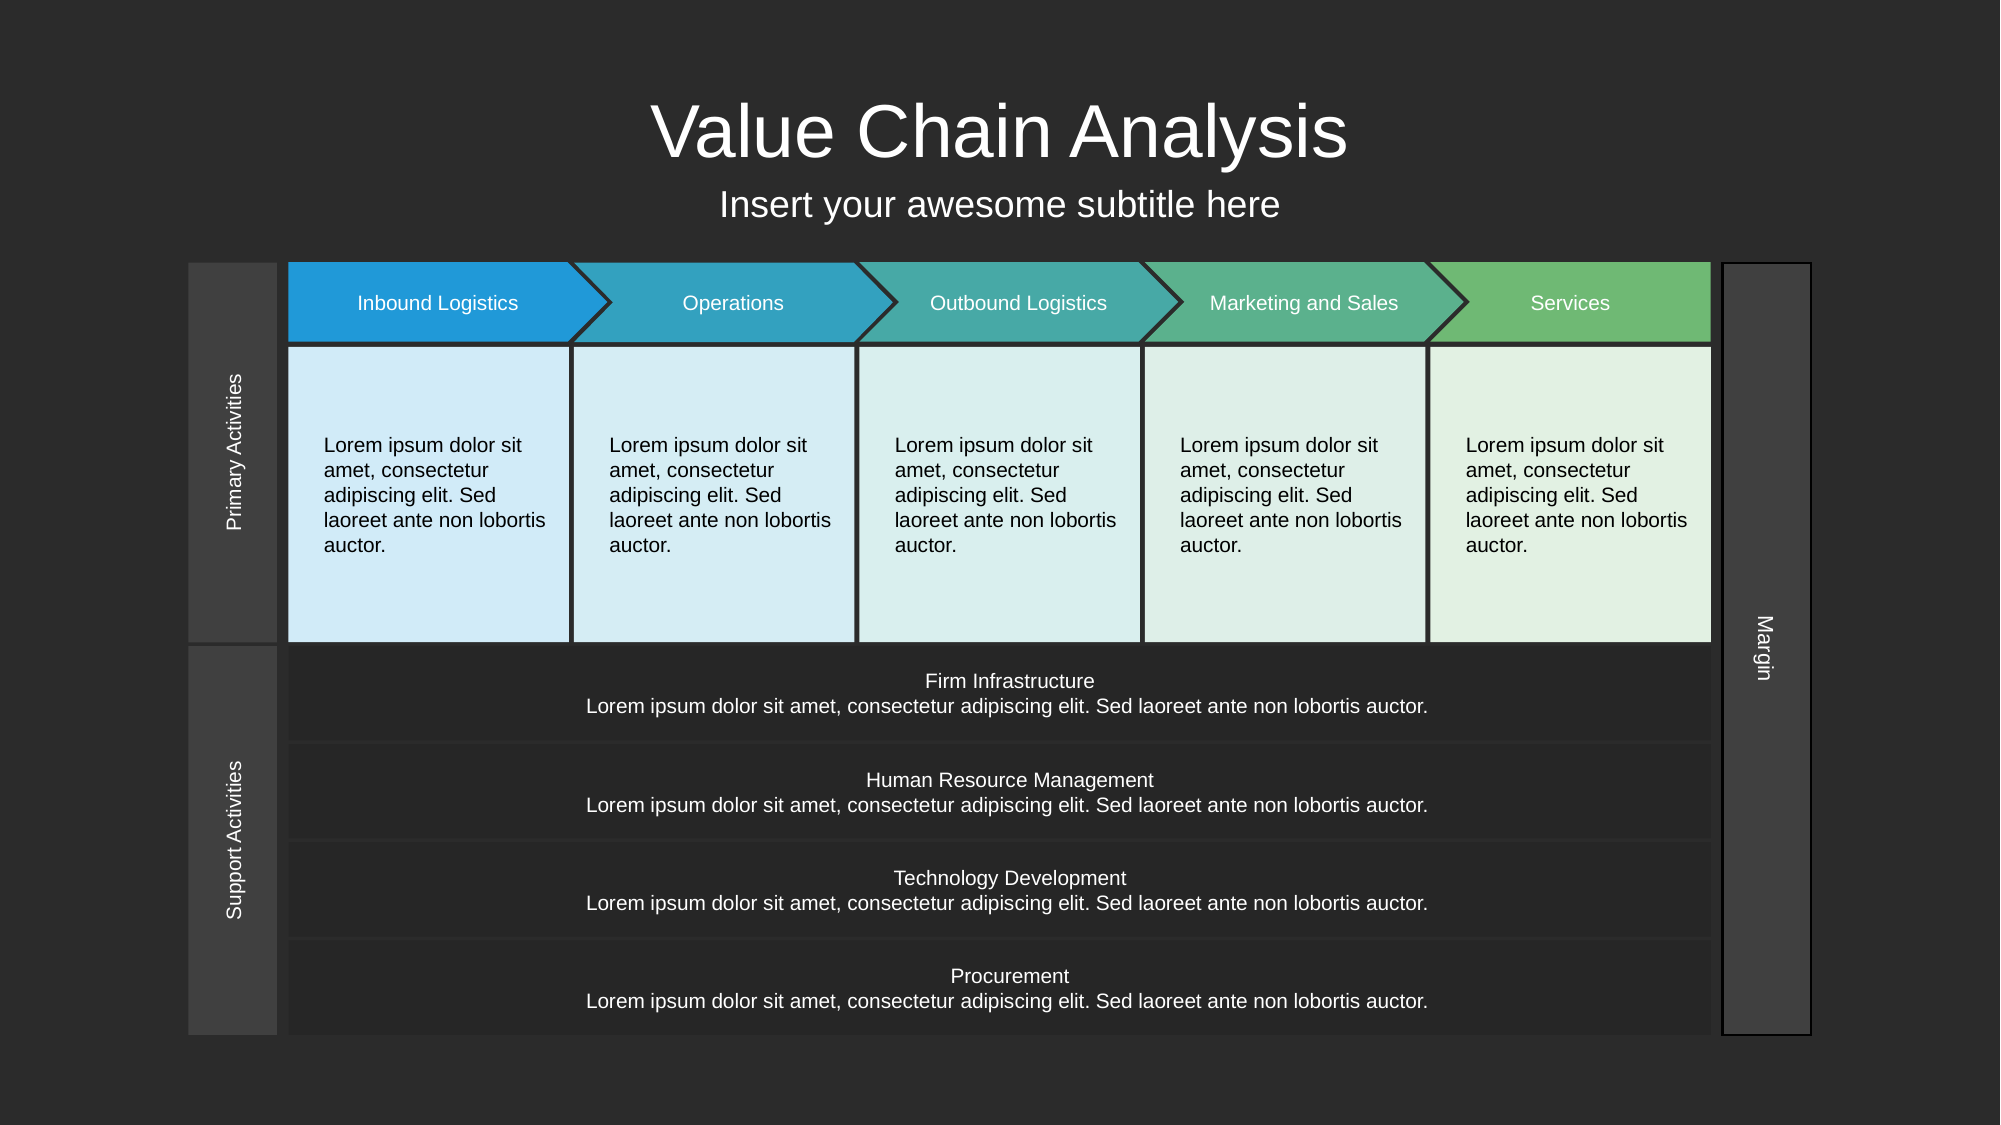

# Value Chain Analysis
Insert your awesome subtitle here
Inbound Logistics
Outbound Logistics
Marketing and Sales
Services
Operations
Lorem ipsum dolor sit amet, consectetur adipiscing elit. Sed laoreet ante non lobortis auctor.
Lorem ipsum dolor sit amet, consectetur adipiscing elit. Sed laoreet ante non lobortis auctor.
Lorem ipsum dolor sit amet, consectetur adipiscing elit. Sed laoreet ante non lobortis auctor.
Lorem ipsum dolor sit amet, consectetur adipiscing elit. Sed laoreet ante non lobortis auctor.
Lorem ipsum dolor sit amet, consectetur adipiscing elit. Sed laoreet ante non lobortis auctor.
Primary Activities
Margin
Firm Infrastructure
Lorem ipsum dolor sit amet, consectetur adipiscing elit. Sed laoreet ante non lobortis auctor.
Human Resource Management
Lorem ipsum dolor sit amet, consectetur adipiscing elit. Sed laoreet ante non lobortis auctor.
Support Activities
Technology Development
Lorem ipsum dolor sit amet, consectetur adipiscing elit. Sed laoreet ante non lobortis auctor.
Procurement
Lorem ipsum dolor sit amet, consectetur adipiscing elit. Sed laoreet ante non lobortis auctor.